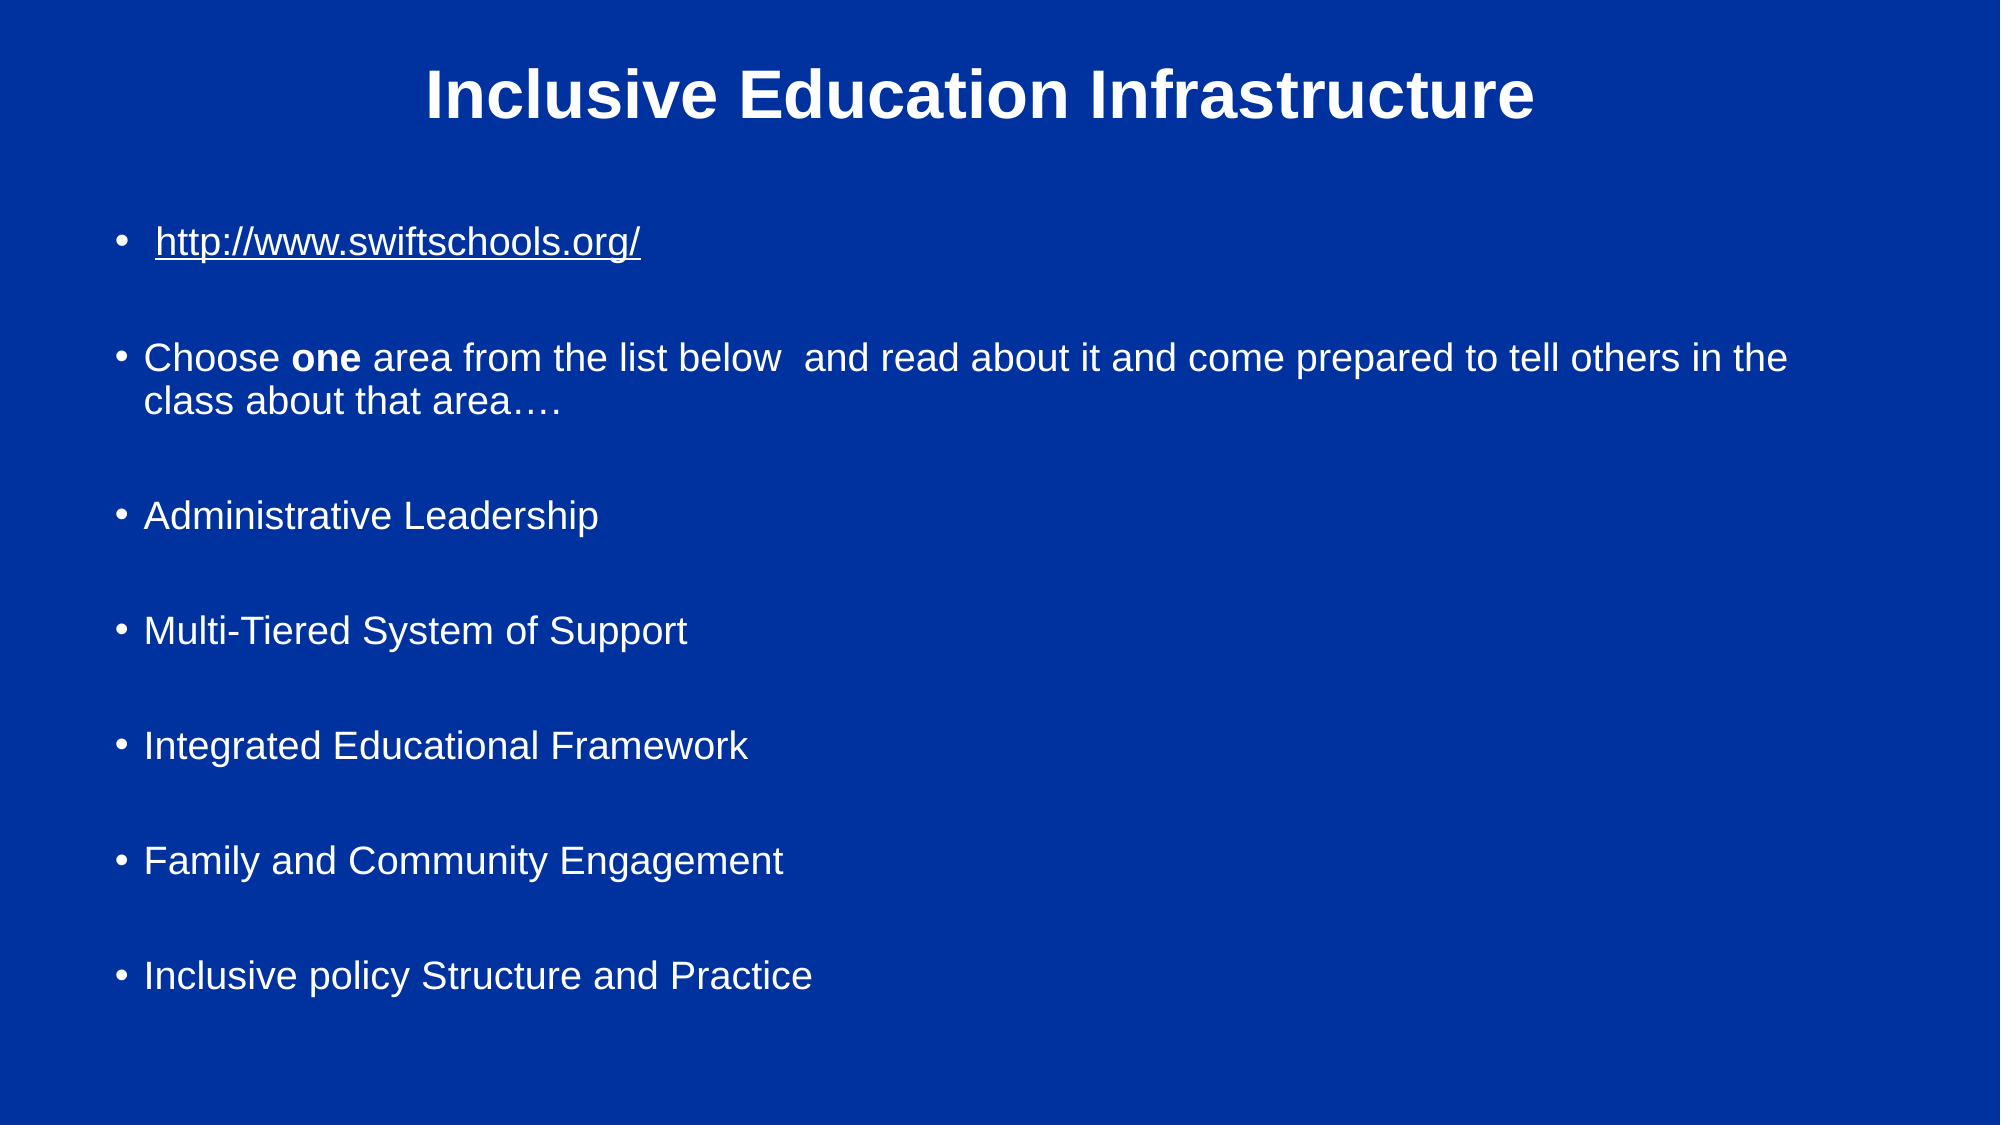

# Inclusive Education Infrastructure
 http://www.swiftschools.org/

Choose one area from the list below  and read about it and come prepared to tell others in the class about that area….

Administrative Leadership

Multi-Tiered System of Support

Integrated Educational Framework

Family and Community Engagement

Inclusive policy Structure and Practice